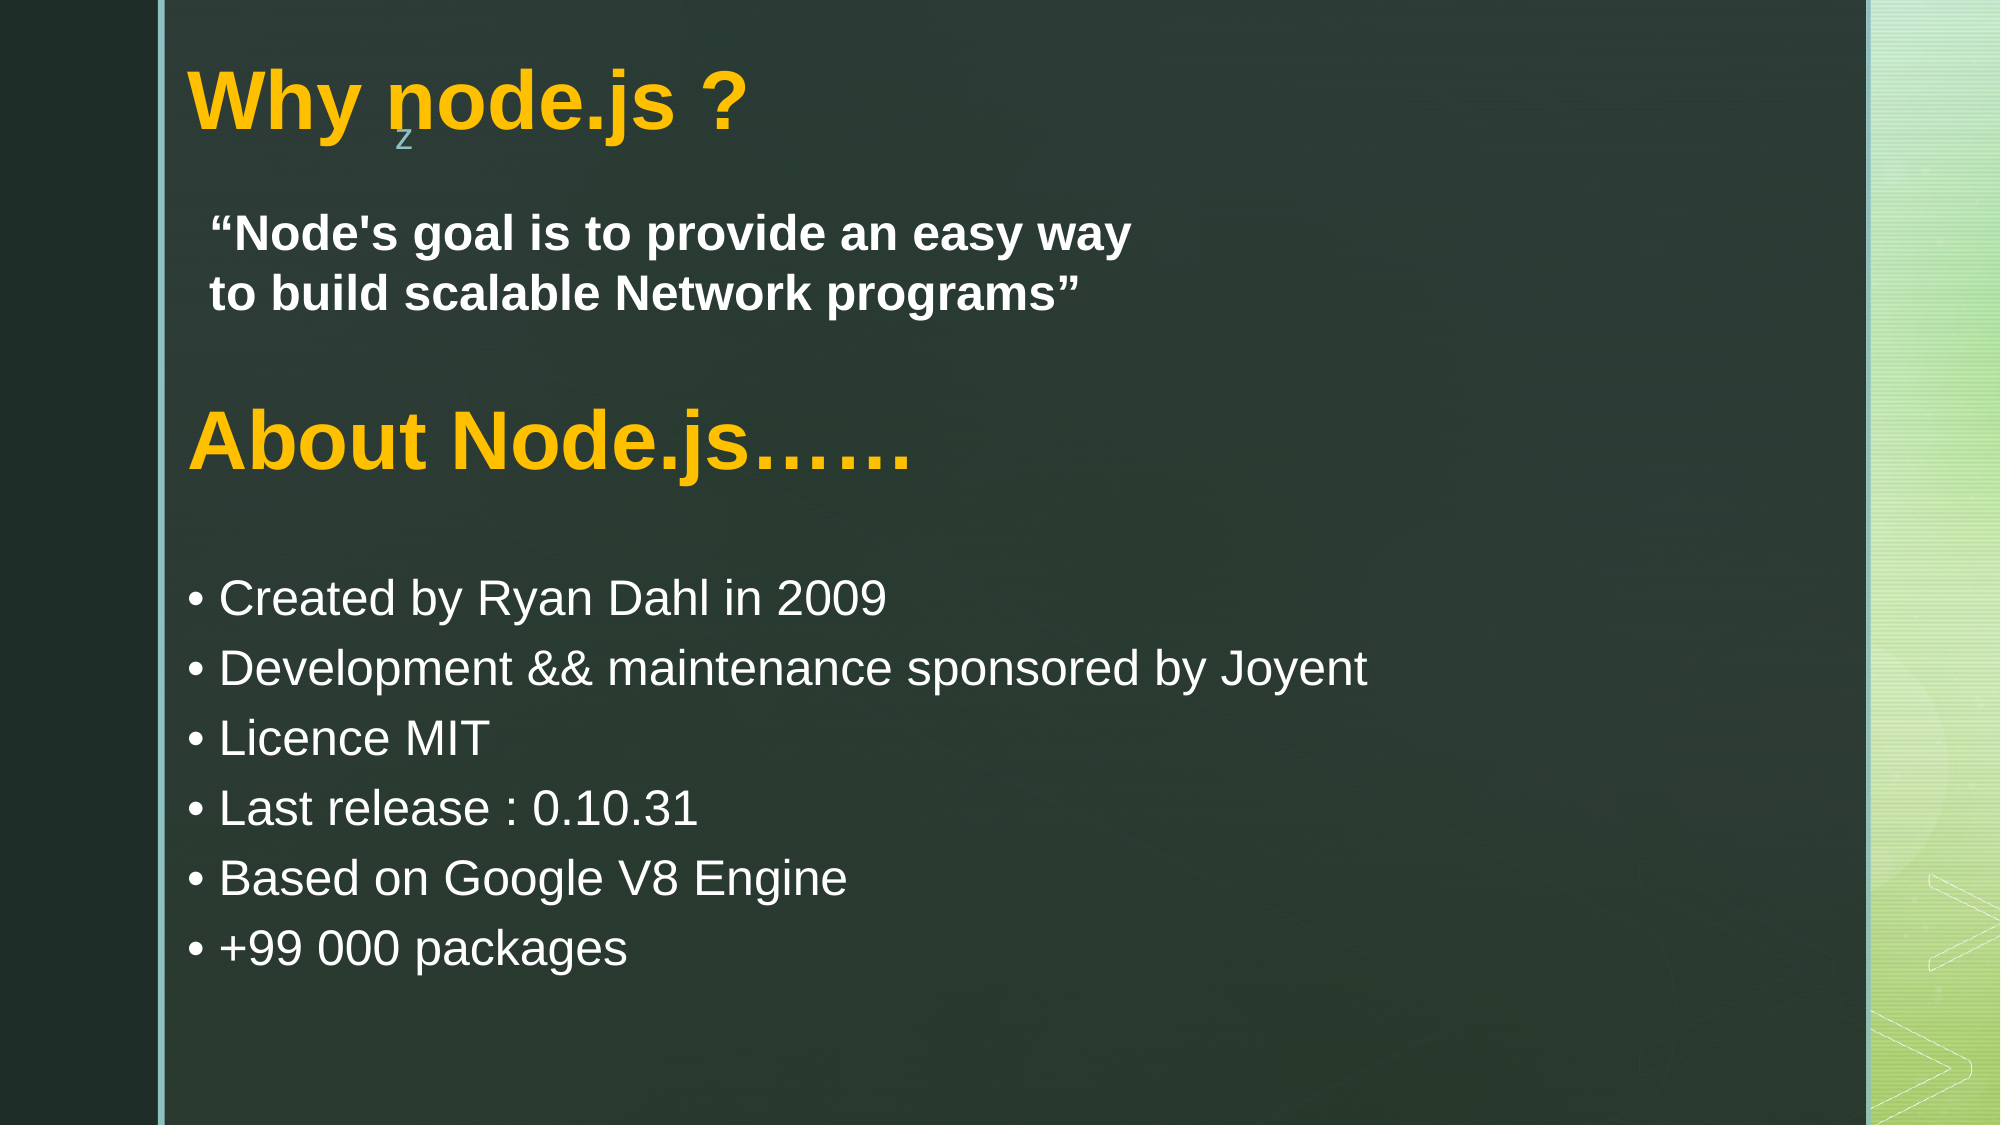

# Why node.js ?
“Node's goal is to provide an easy way to build scalable Network programs”
About Node.js……
• Created by Ryan Dahl in 2009
• Development && maintenance sponsored by Joyent
• Licence MIT
• Last release : 0.10.31
• Based on Google V8 Engine
• +99 000 packages